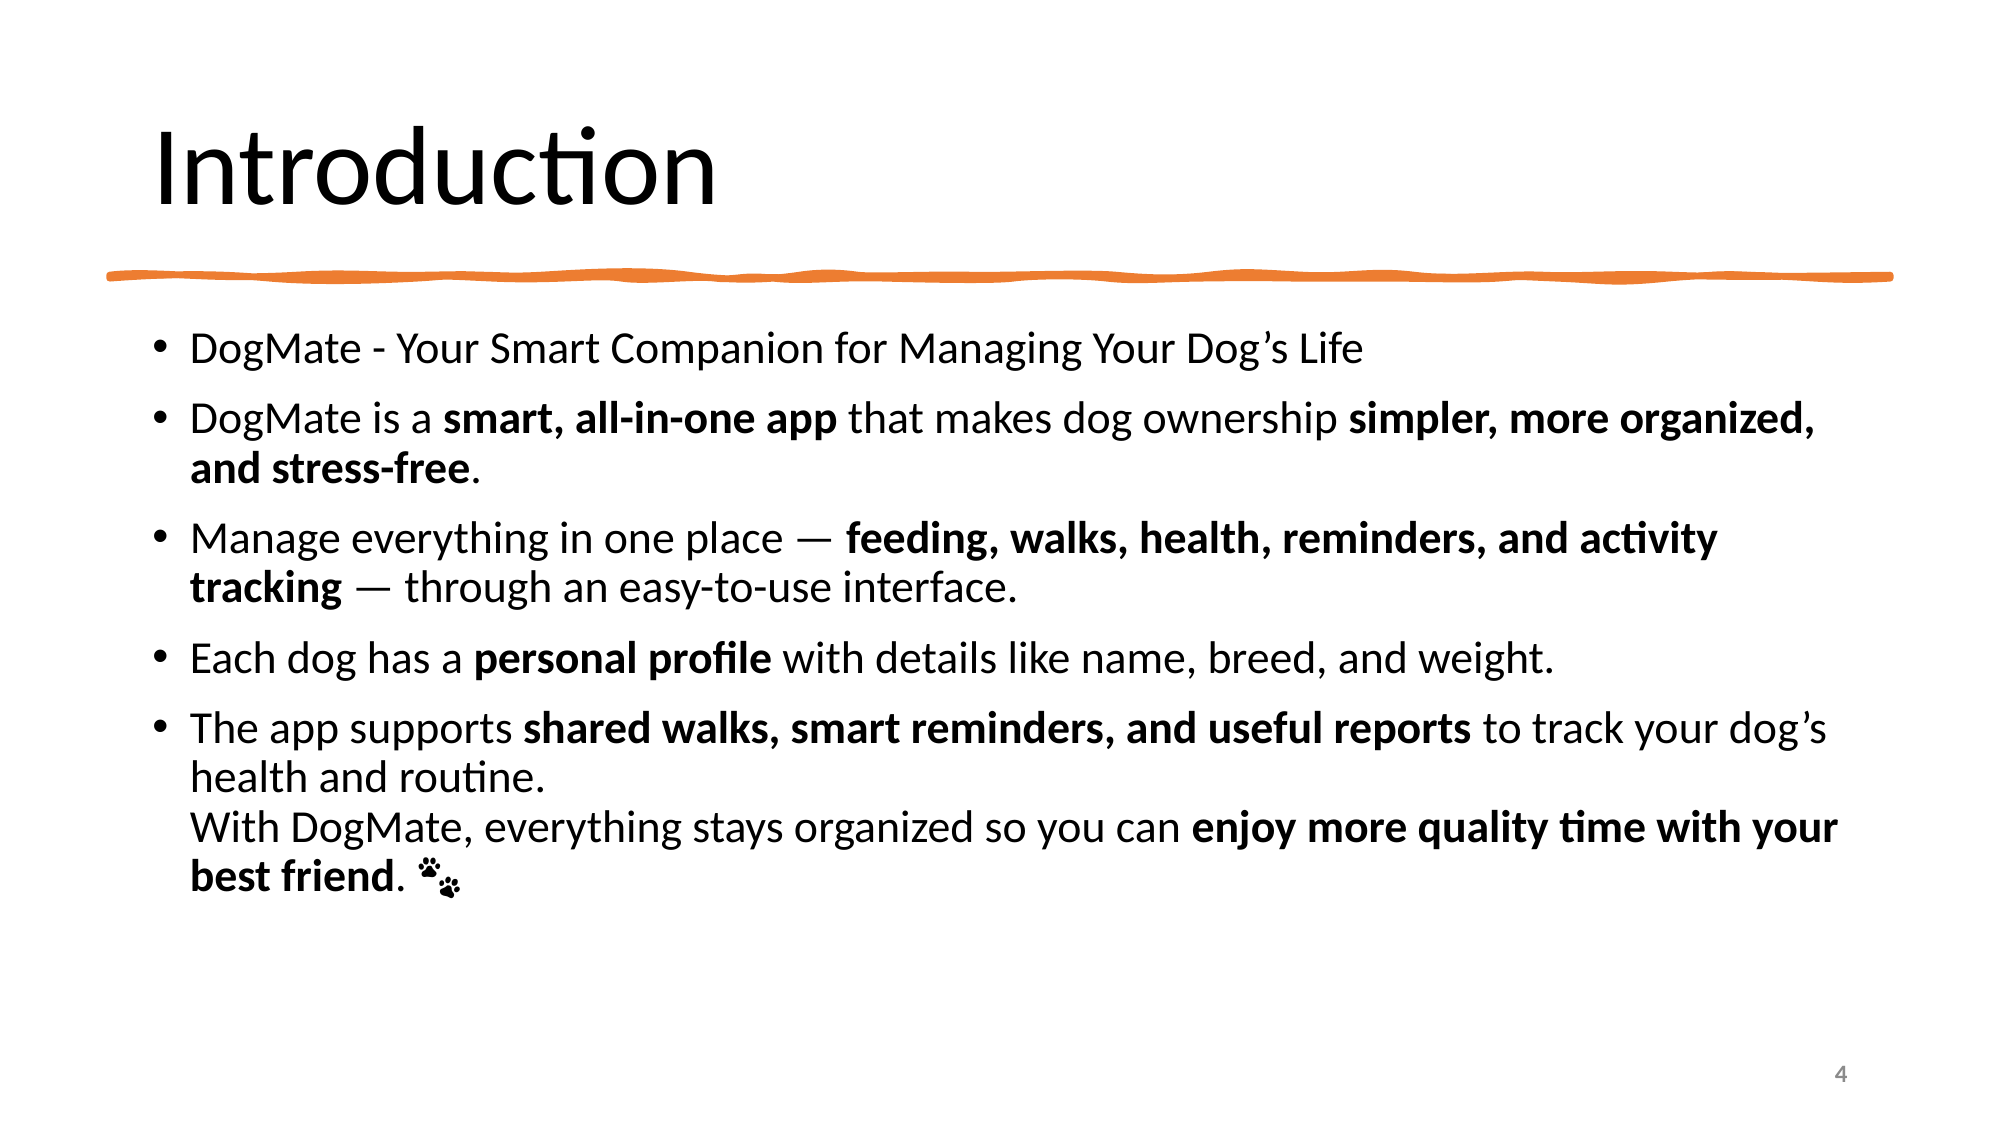

# Introduction

DogMate - Your Smart Companion for Managing Your Dog’s Life
DogMate is a smart, all-in-one app that makes dog ownership simpler, more organized, and stress-free.
Manage everything in one place — feeding, walks, health, reminders, and activity tracking — through an easy-to-use interface.
Each dog has a personal profile with details like name, breed, and weight.
The app supports shared walks, smart reminders, and useful reports to track your dog’s health and routine.
With DogMate, everything stays organized so you can enjoy more quality time with your best friend. 🐾
4